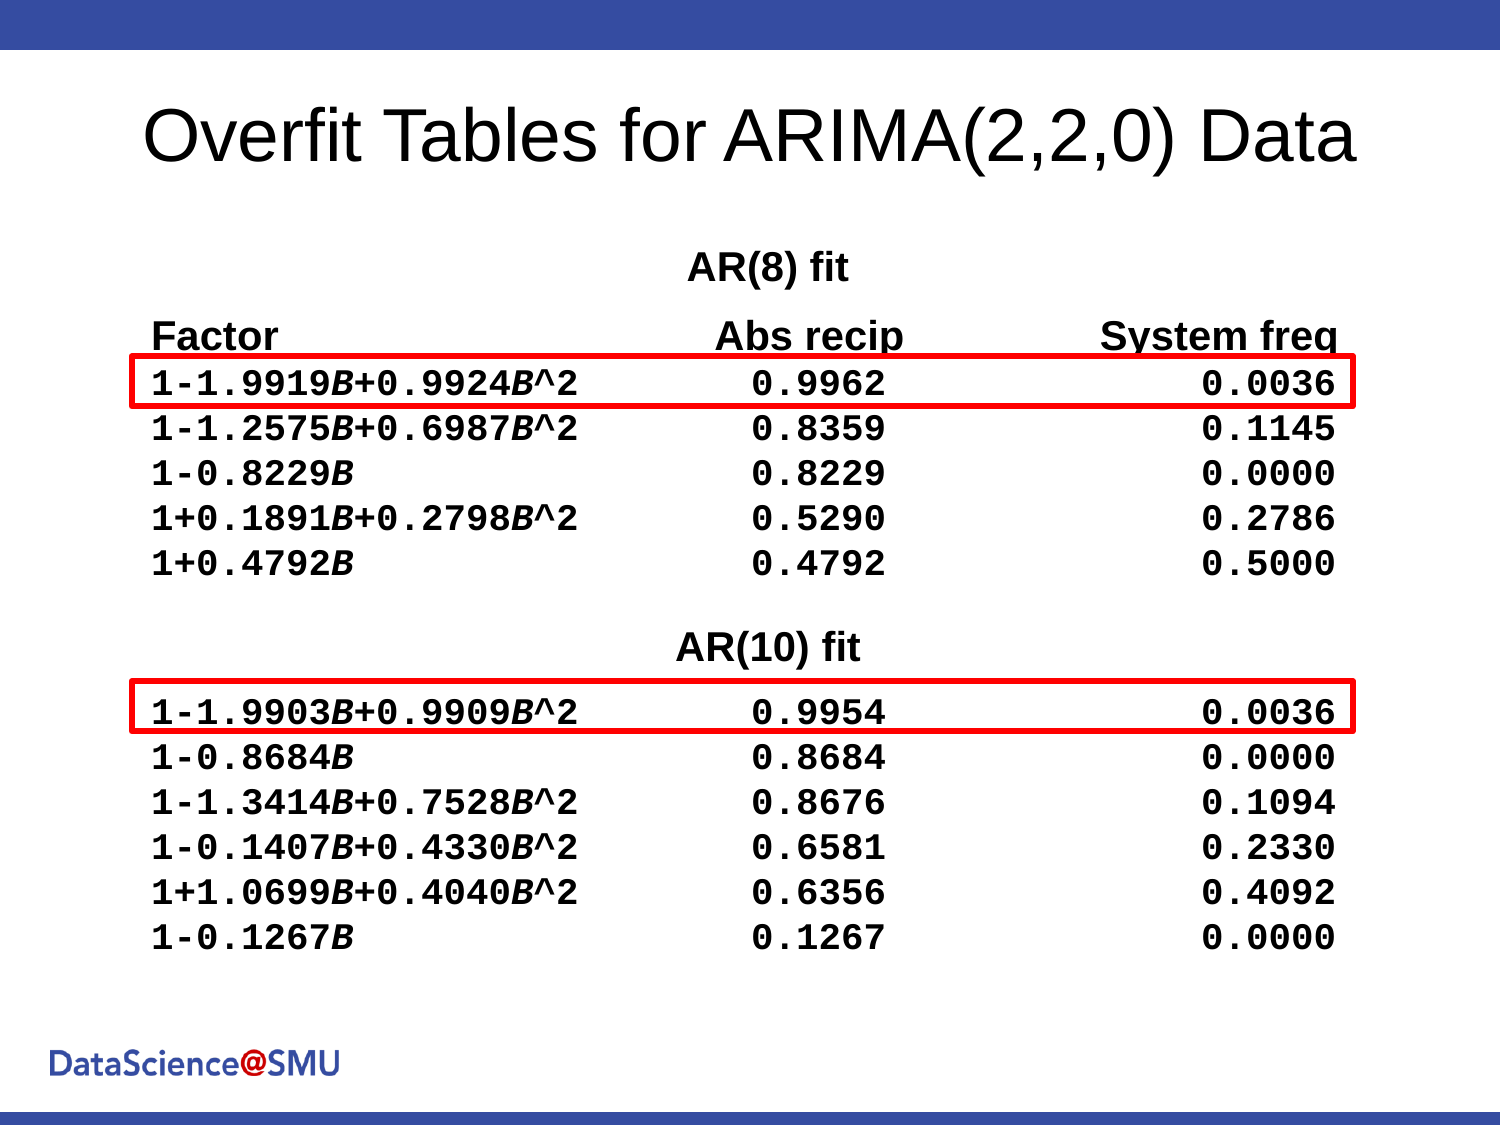

Overfit Tables for ARIMA(2,2,0) Data
AR(8) fit
Factor                                      Abs recip                 System freq
1-1.9919B+0.9924B^2      	0.9962       		0.0036
1-1.2575B+0.6987B^2      	0.8359       		0.1145
1-0.8229B                	0.8229       		0.0000
1+0.1891B+0.2798B^2      	0.5290       		0.2786
1+0.4792B                	0.4792       		0.5000

AR(10) fit
1-1.9903B+0.9909B^2      	0.9954       		0.0036
1-0.8684B                	0.8684       		0.0000
1-1.3414B+0.7528B^2      	0.8676       		0.1094
1-0.1407B+0.4330B^2      	0.6581       		0.2330
1+1.0699B+0.4040B^2      	0.6356       		0.4092
1-0.1267B                	0.1267       		0.0000